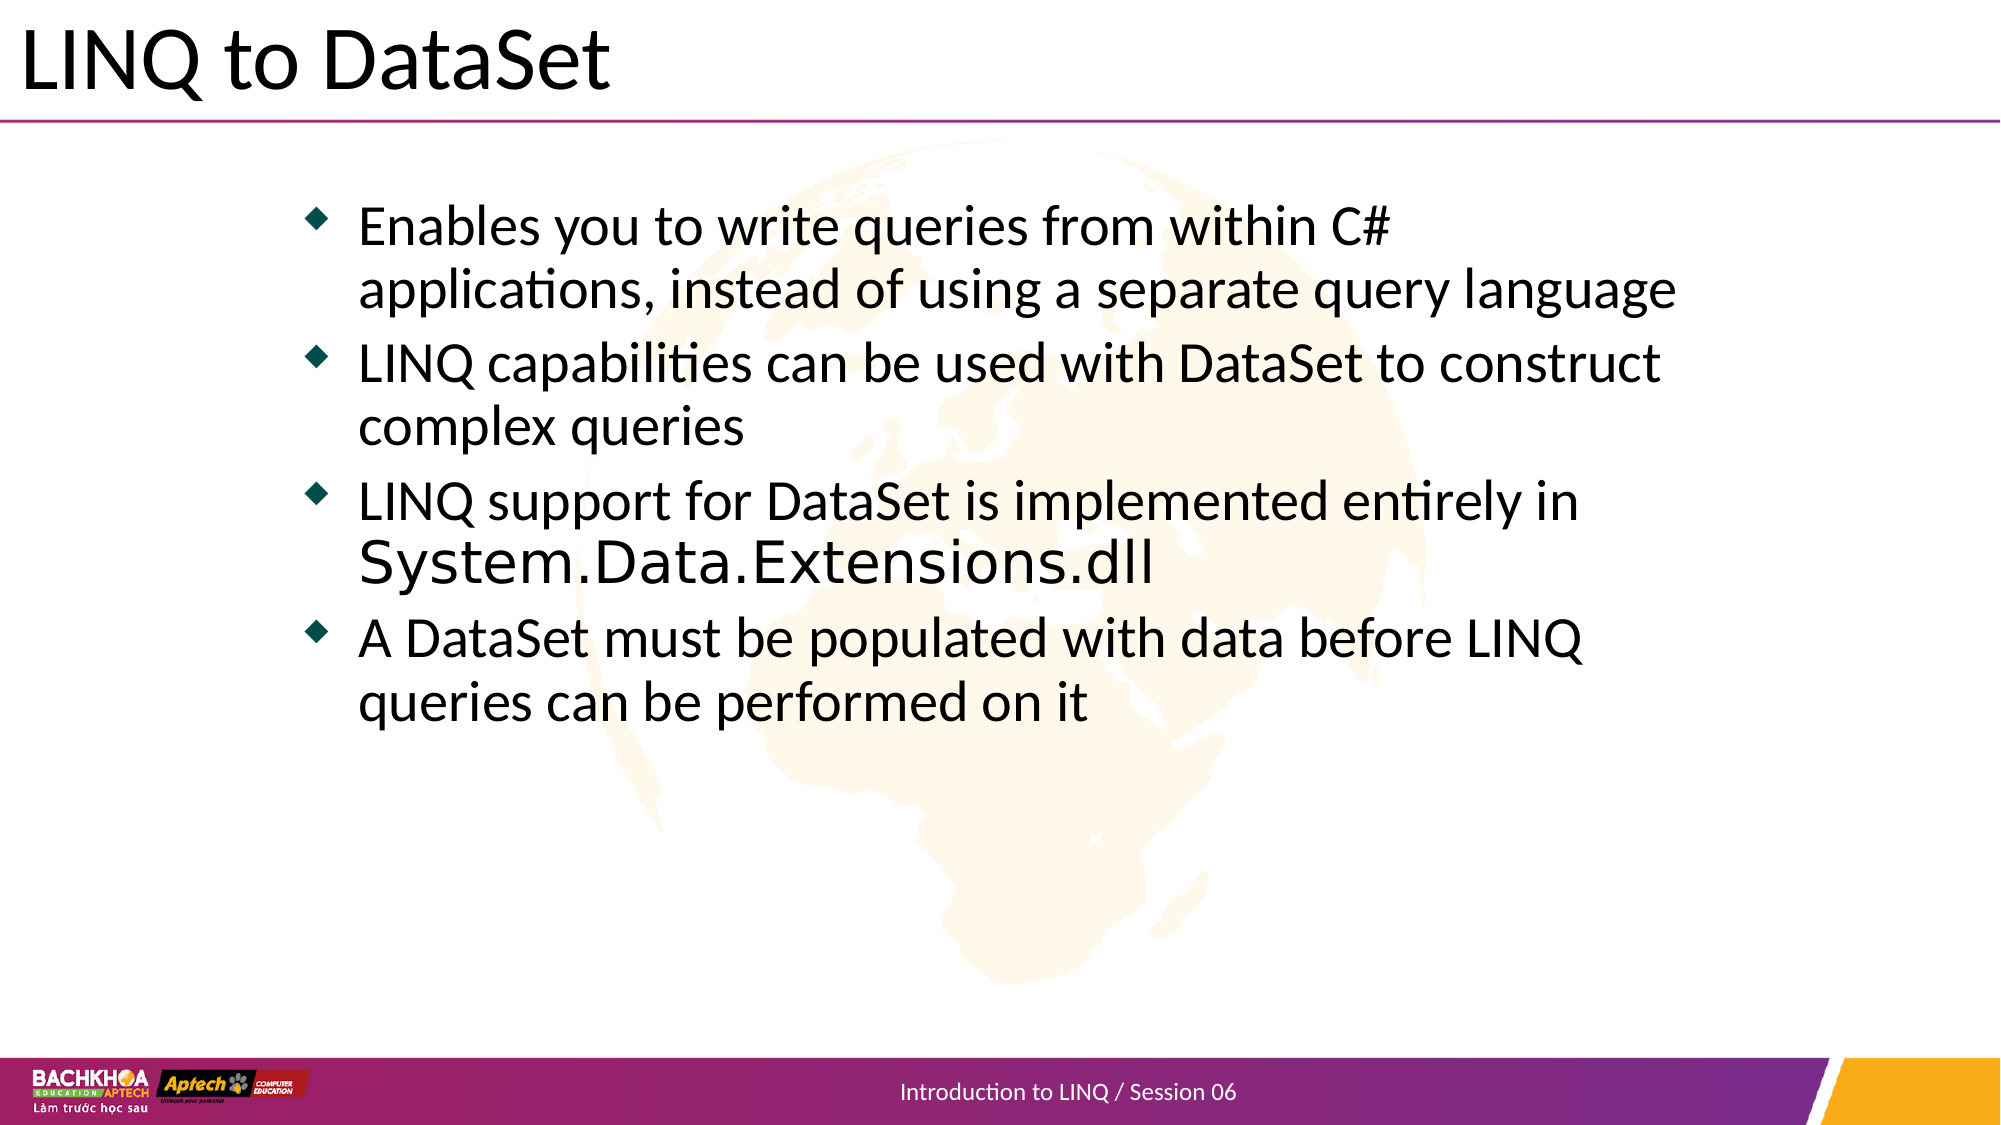

# LINQ to DataSet

Enables you to write queries from within C# applications, instead of using a separate query language
LINQ capabilities can be used with DataSet to construct complex queries
LINQ support for DataSet is implemented entirely in System.Data.Extensions.dll
A DataSet must be populated with data before LINQ queries can be performed on it

Introduction to LINQ / Session 06